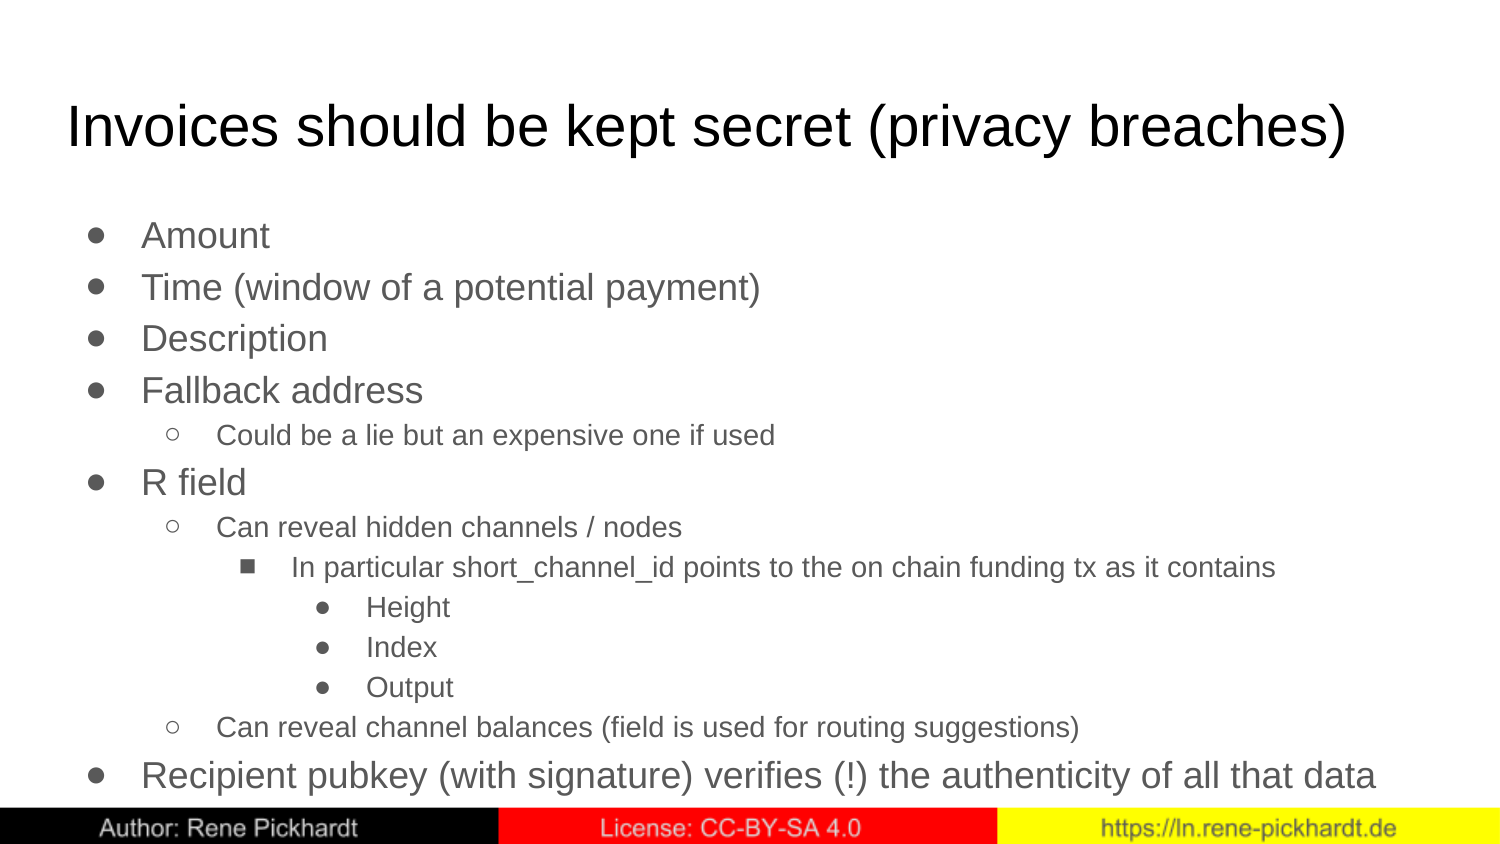

# Invoices should be kept secret (privacy breaches)
Amount
Time (window of a potential payment)
Description
Fallback address
Could be a lie but an expensive one if used
R field
Can reveal hidden channels / nodes
In particular short_channel_id points to the on chain funding tx as it contains
Height
Index
Output
Can reveal channel balances (field is used for routing suggestions)
Recipient pubkey (with signature) verifies (!) the authenticity of all that data